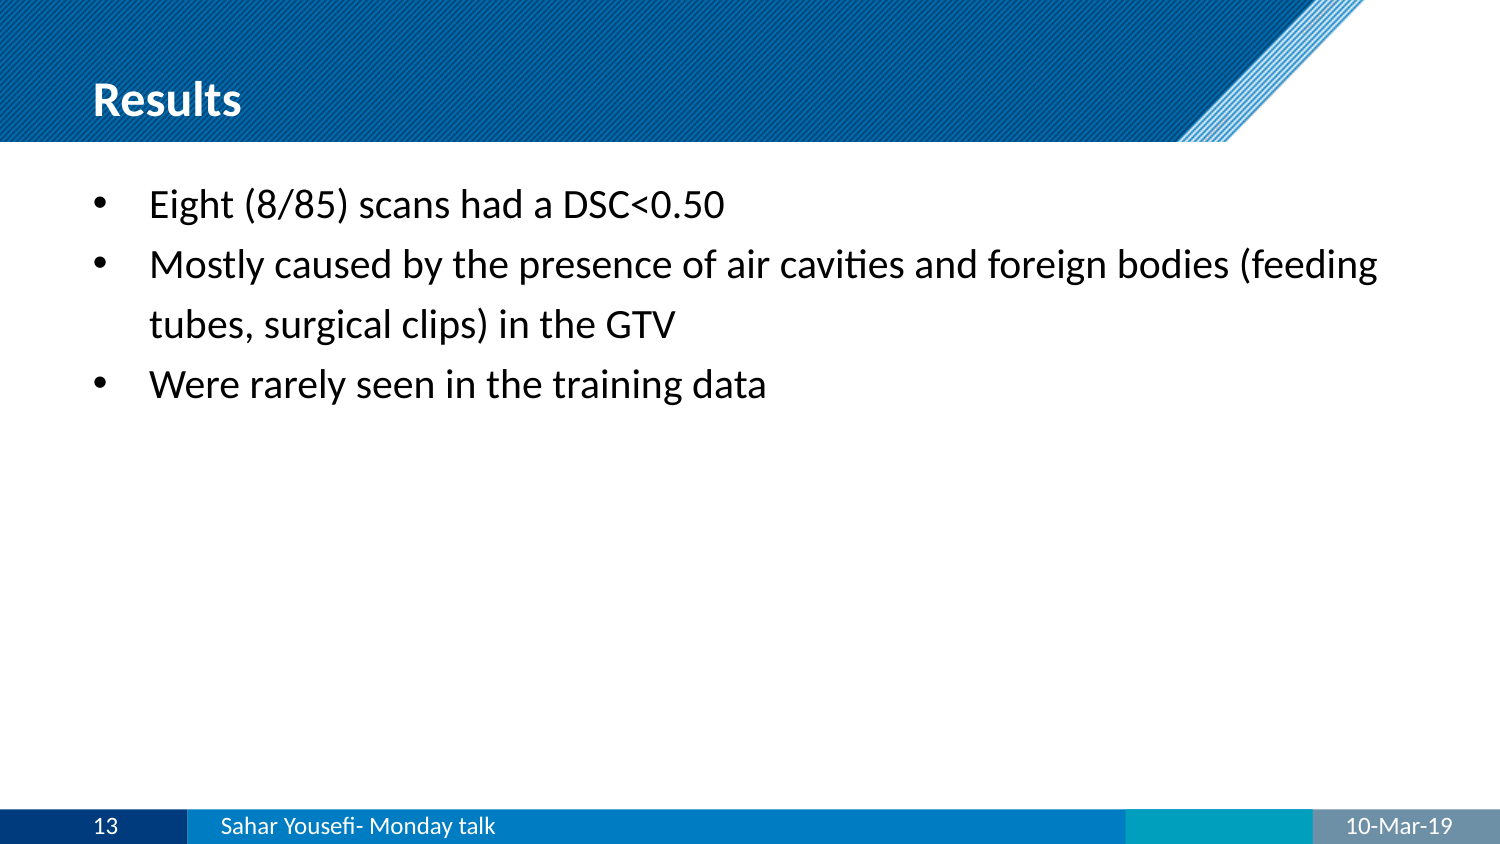

# Results
Eight (8/85) scans had a DSC<0.50
Mostly caused by the presence of air cavities and foreign bodies (feeding tubes, surgical clips) in the GTV
Were rarely seen in the training data

13
Sahar Yousefi- Monday talk
10-Mar-19